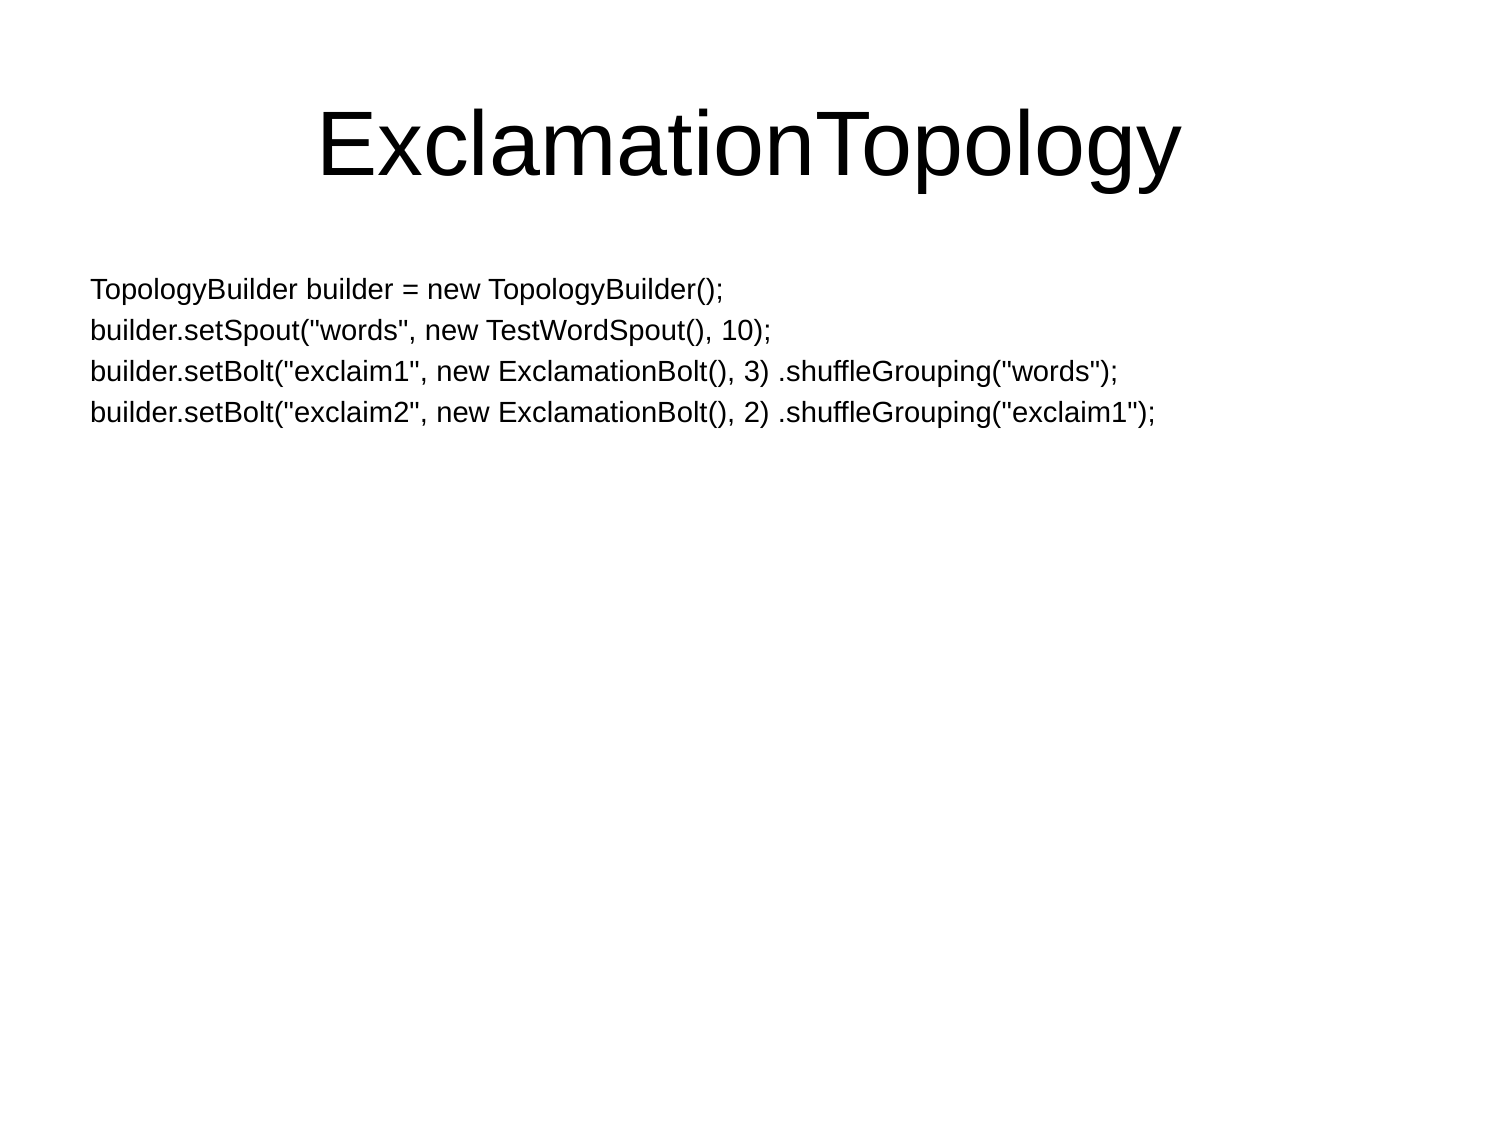

# ExclamationTopology
TopologyBuilder builder = new TopologyBuilder();
builder.setSpout("words", new TestWordSpout(), 10);
builder.setBolt("exclaim1", new ExclamationBolt(), 3) .shuffleGrouping("words");
builder.setBolt("exclaim2", new ExclamationBolt(), 2) .shuffleGrouping("exclaim1");